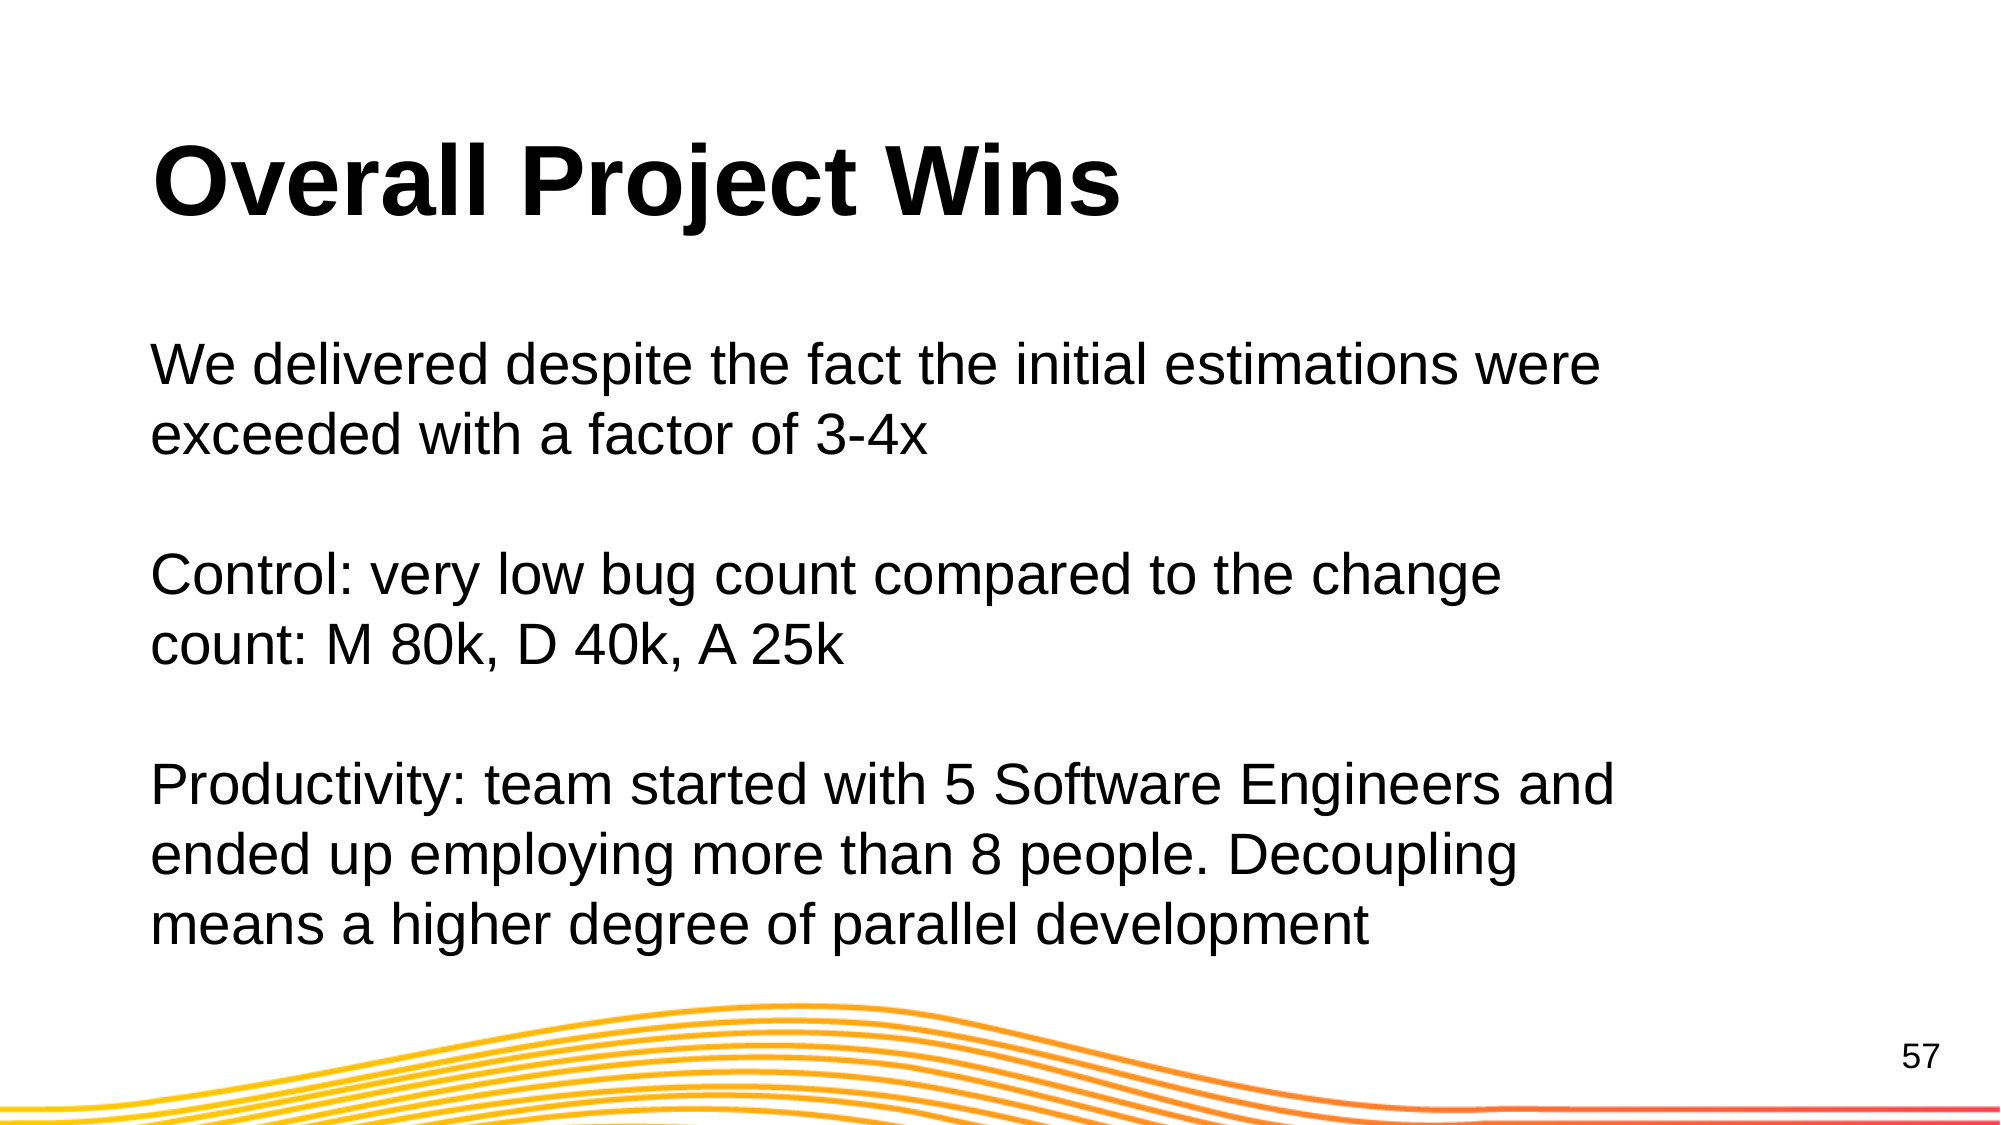

Overall Project Wins

We delivered despite the fact the initial estimations were exceeded with a factor of 3-4x

Control: very low bug count compared to the change count: M 80k, D 40k, A 25k

Productivity: team started with 5 Software Engineers and ended up employing more than 8 people. Decoupling means a higher degree of parallel development

57